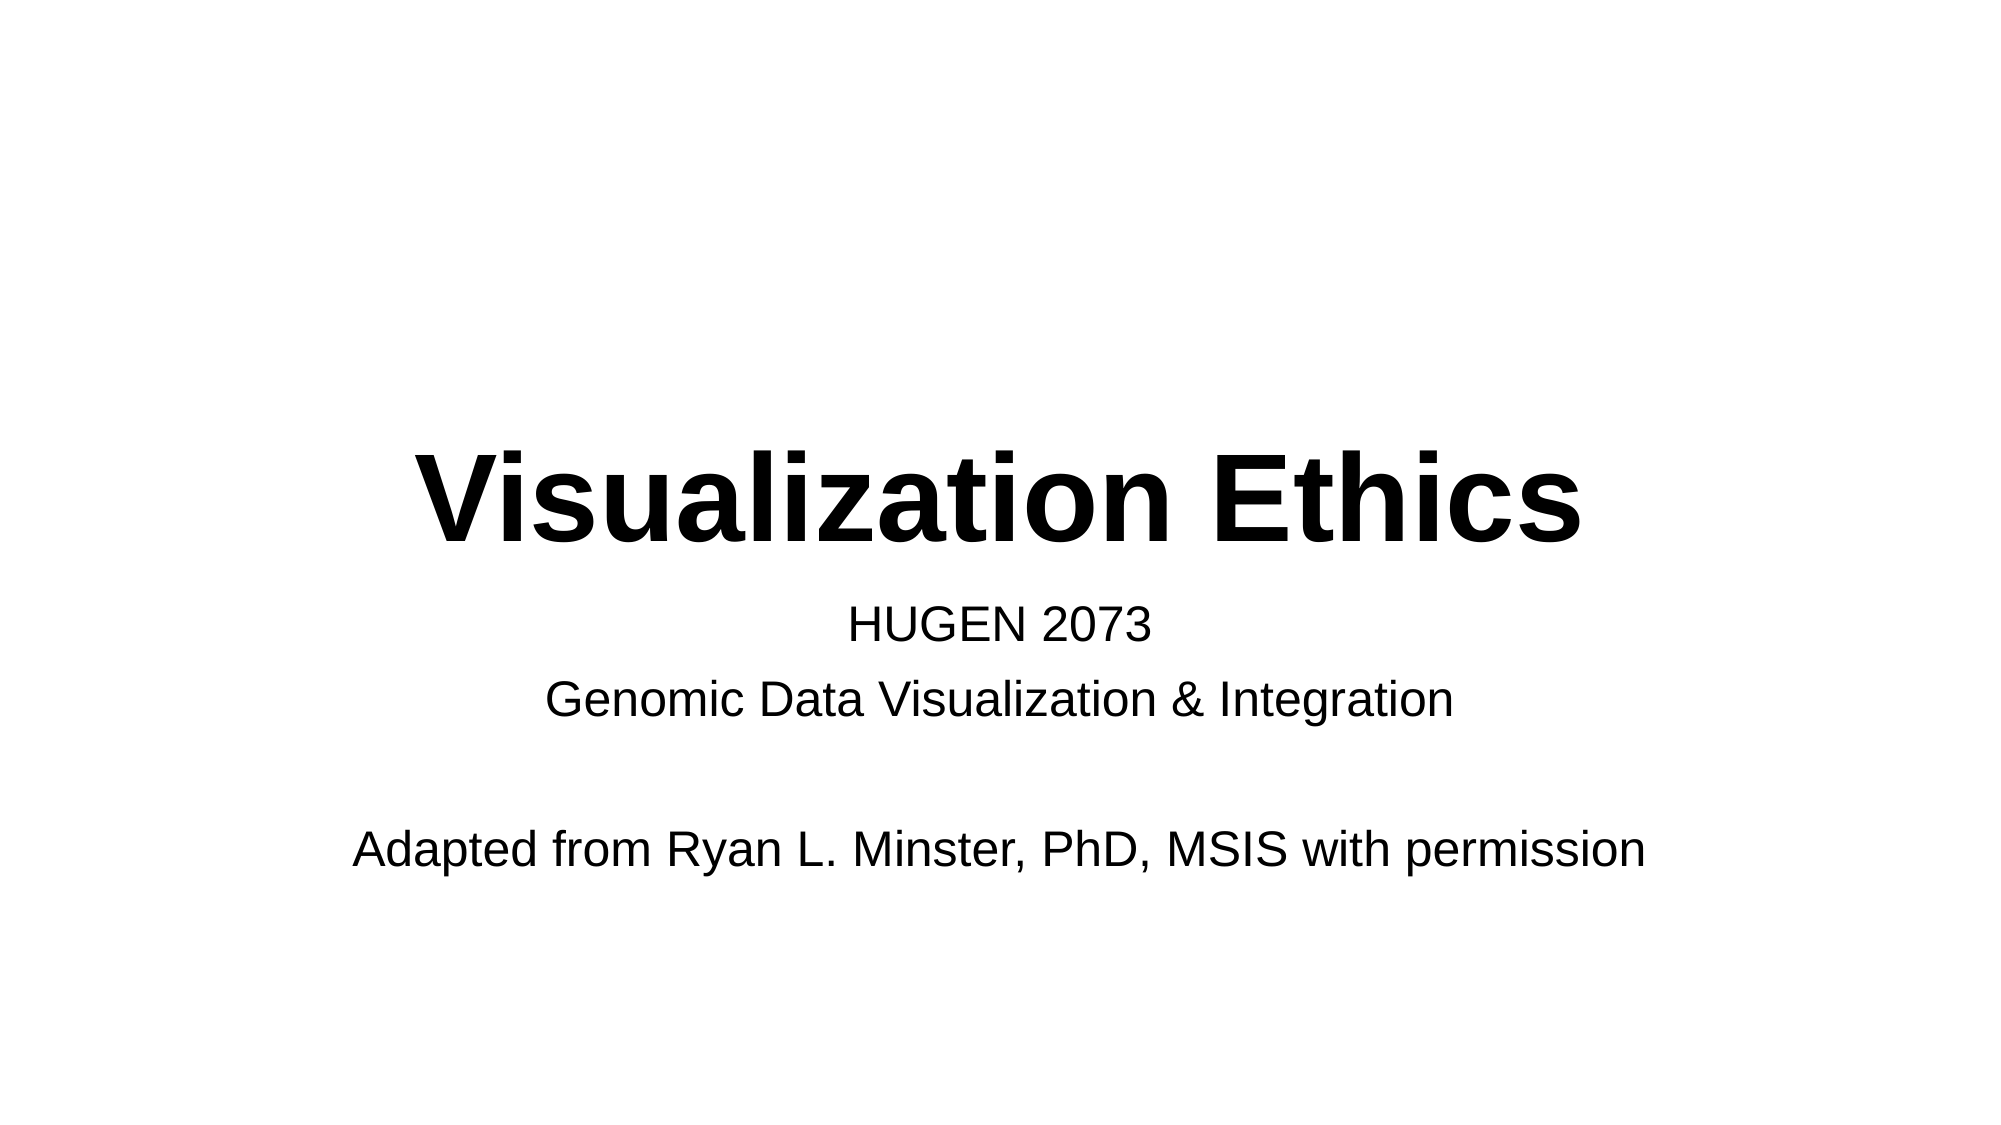

# Visualization Ethics
HUGEN 2073
Genomic Data Visualization & Integration

Adapted from Ryan L. Minster, PhD, MSIS with permission